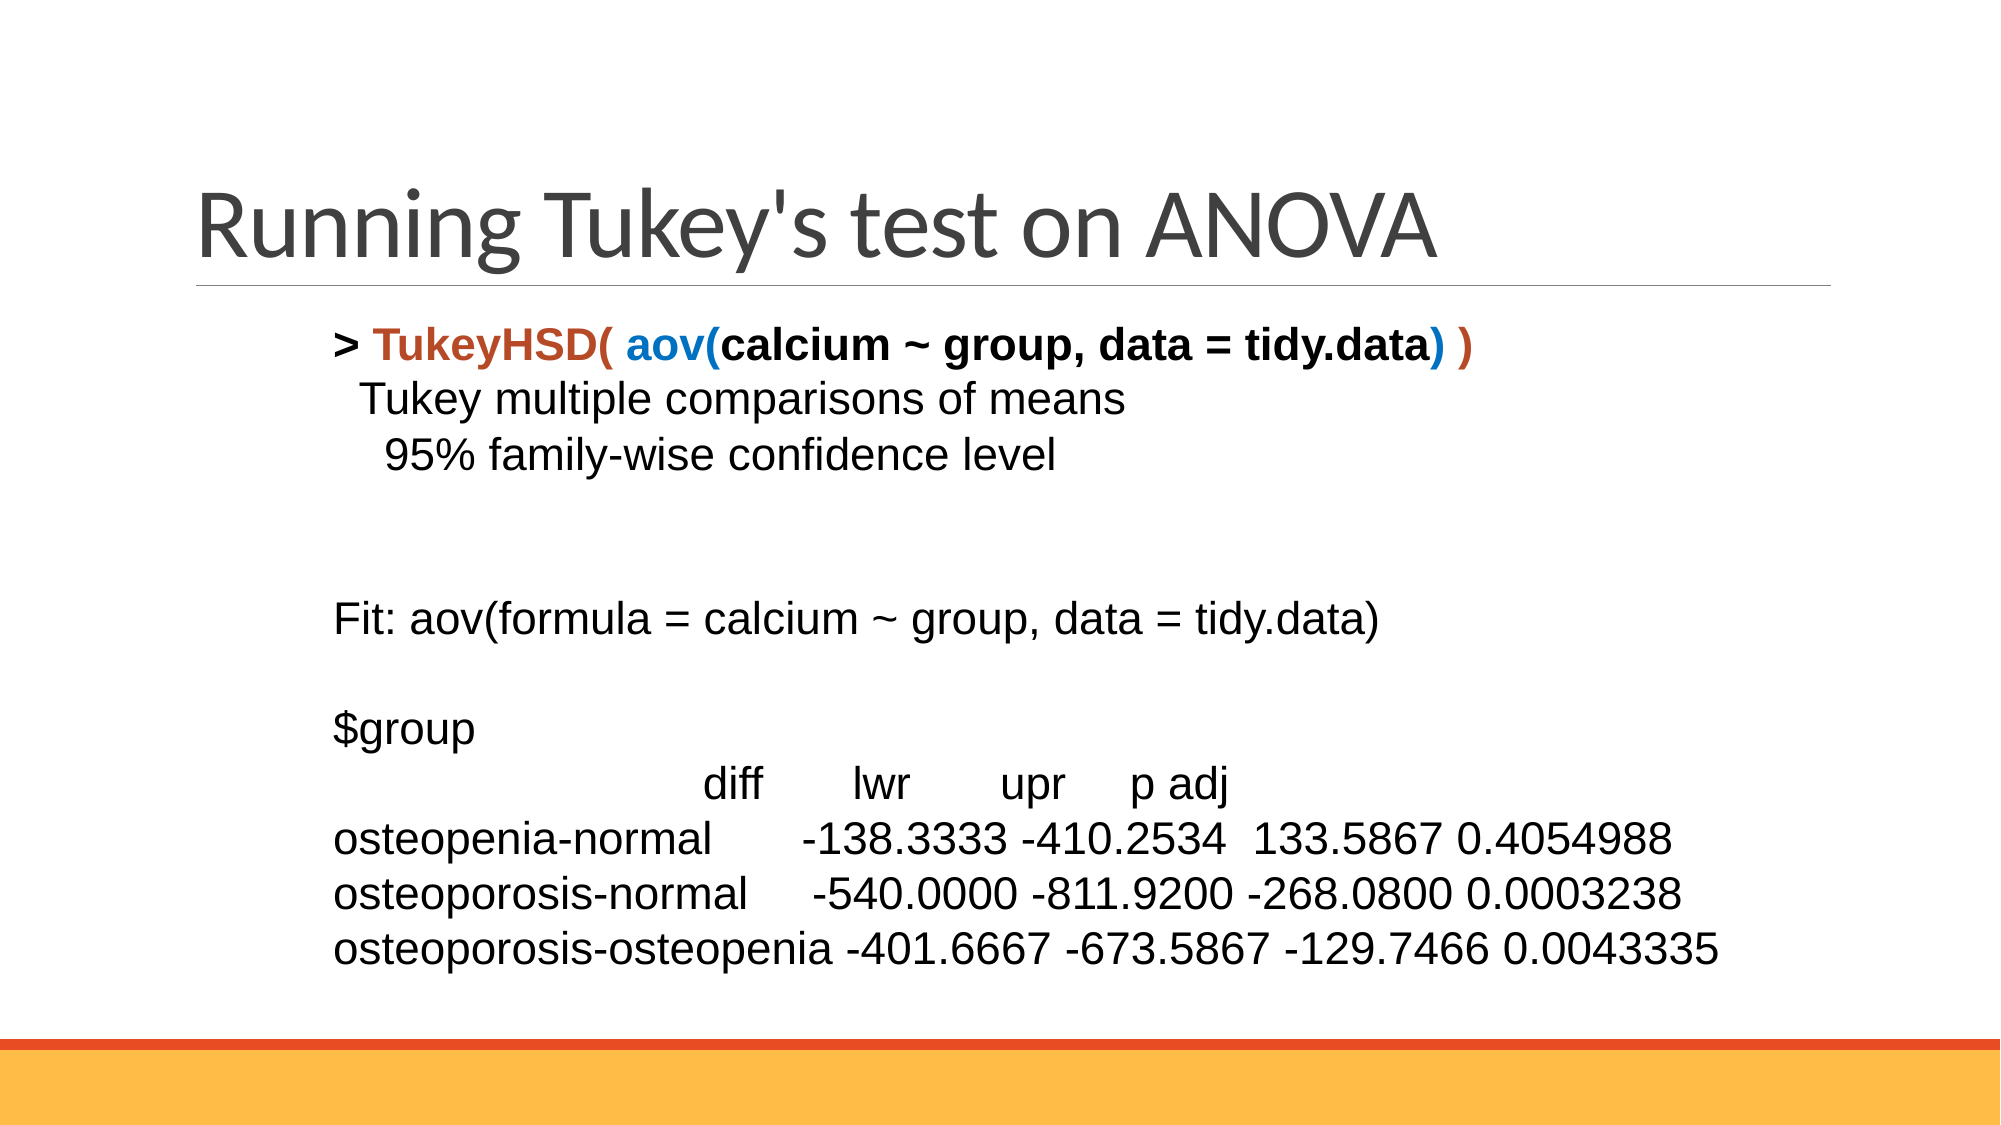

# Running Tukey's test on ANOVA
> TukeyHSD( aov(calcium ~ group, data = tidy.data) )
  Tukey multiple comparisons of means
    95% family-wise confidence level

Fit: aov(formula = calcium ~ group, data = tidy.data)

$group
                             diff       lwr       upr     p adj
osteopenia-normal       -138.3333 -410.2534  133.5867 0.4054988
osteoporosis-normal     -540.0000 -811.9200 -268.0800 0.0003238
osteoporosis-osteopenia -401.6667 -673.5867 -129.7466 0.0043335